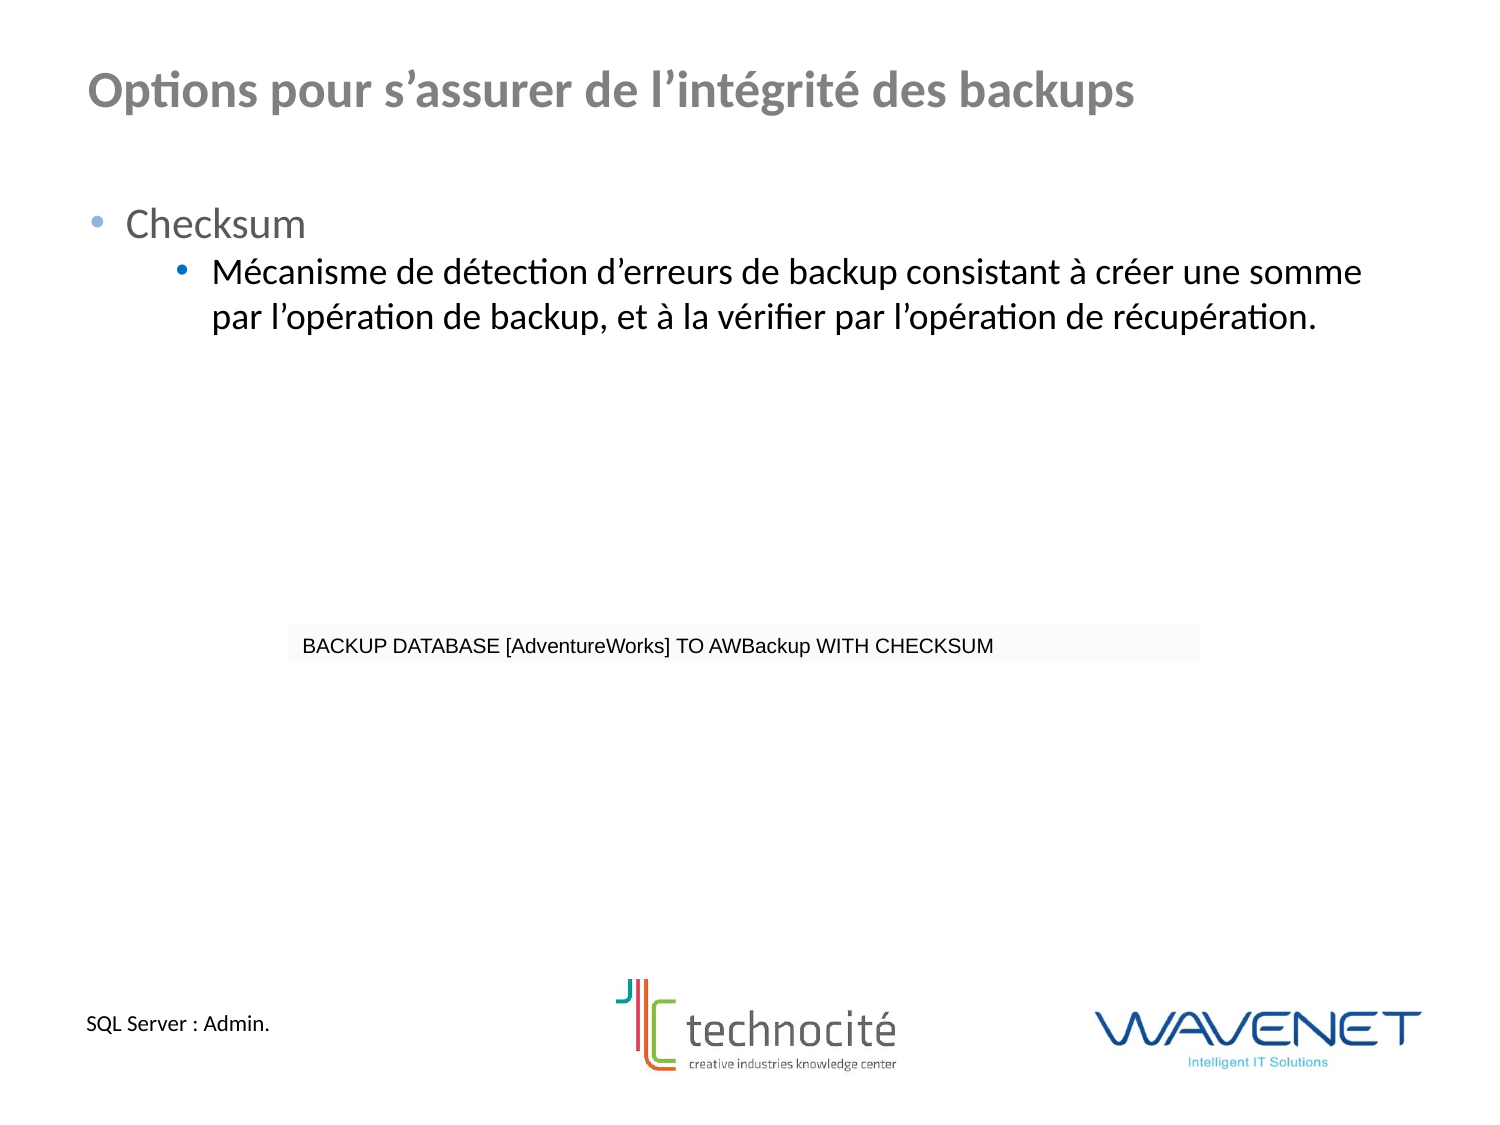

Options pour s’assurer de l’intégrité des backups
Checksum
Mécanisme de détection d’erreurs de backup consistant à créer une somme par l’opération de backup, et à la vérifier par l’opération de récupération.
BACKUP DATABASE [AdventureWorks] TO AWBackup WITH CHECKSUM
SQL Server : Admin.